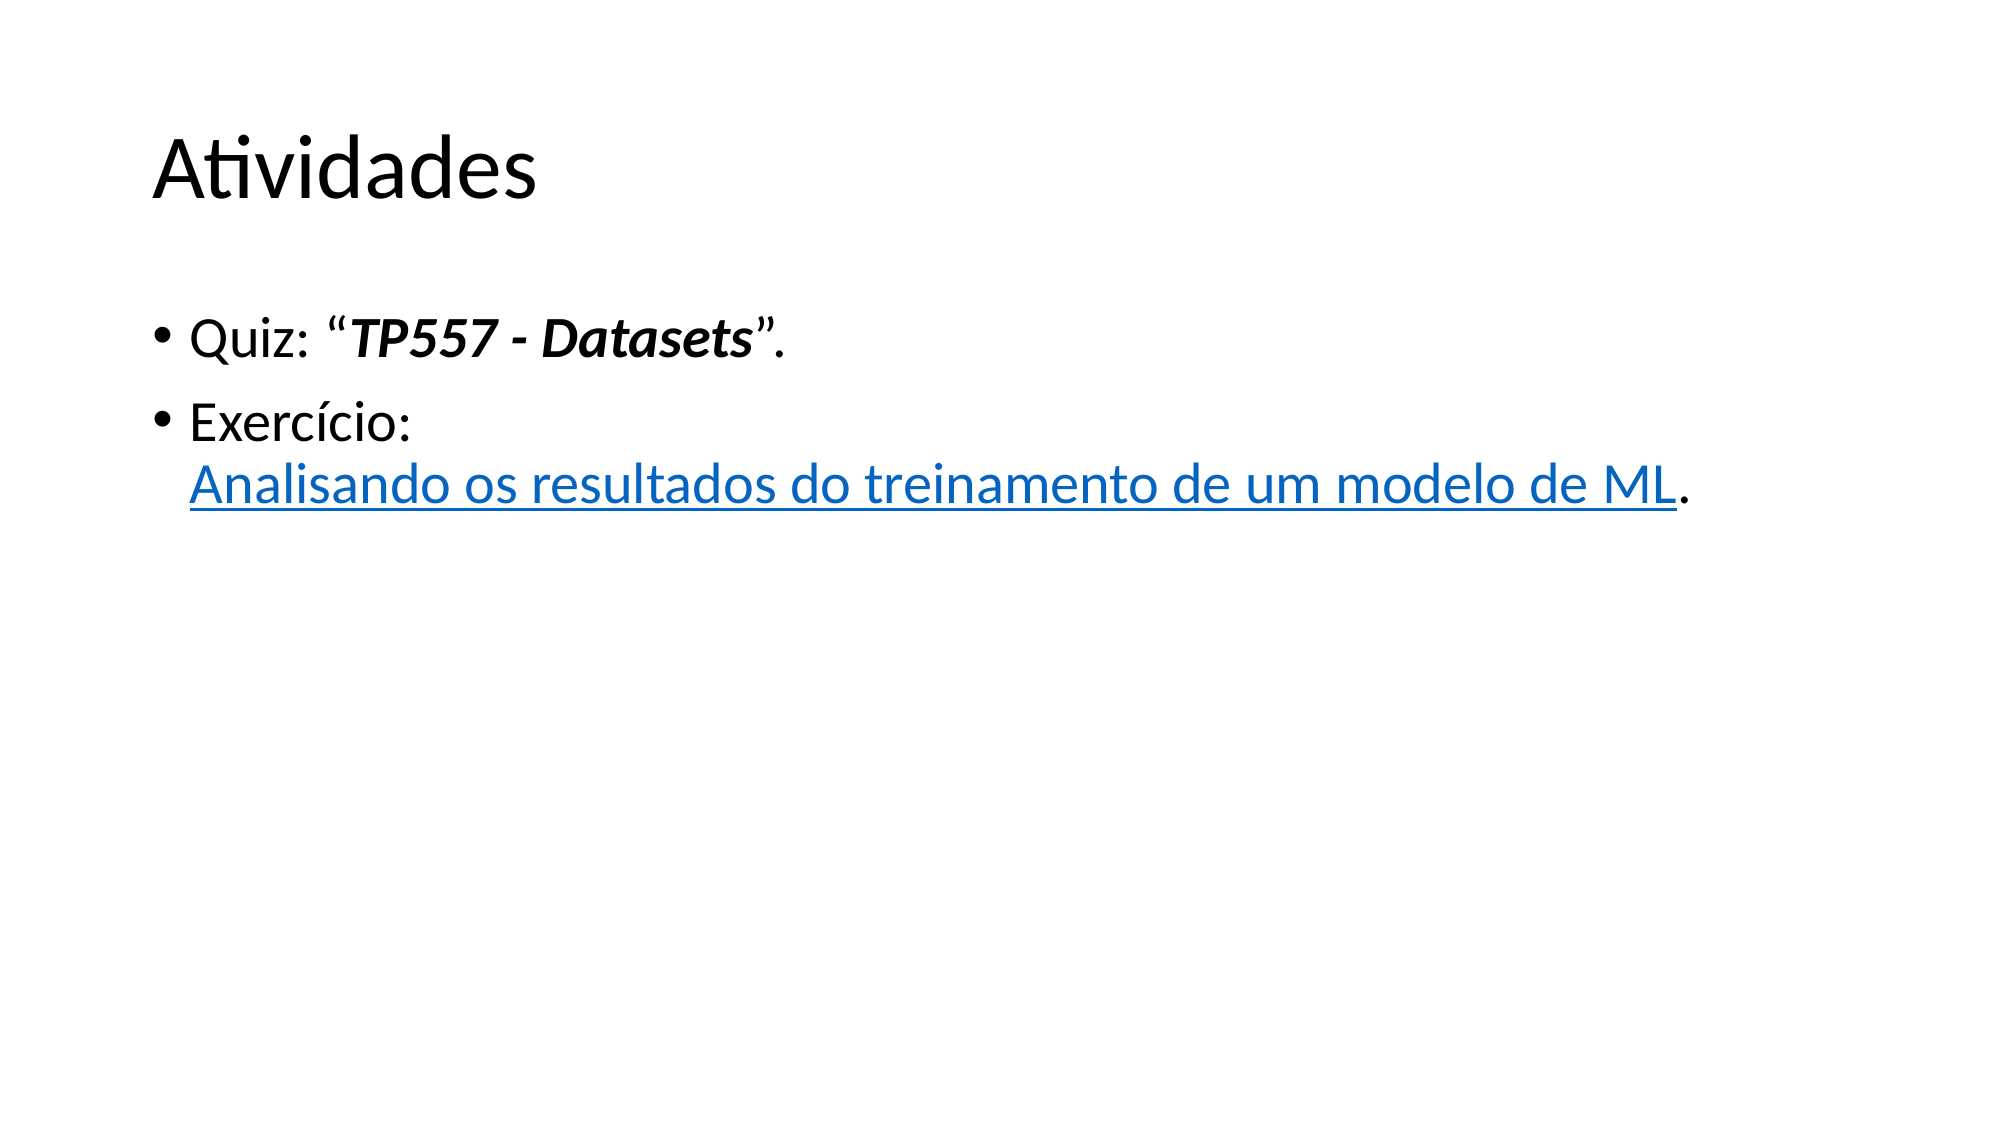

# Atividades
Quiz: “TP557 - Datasets”.
Exercício: Analisando os resultados do treinamento de um modelo de ML.